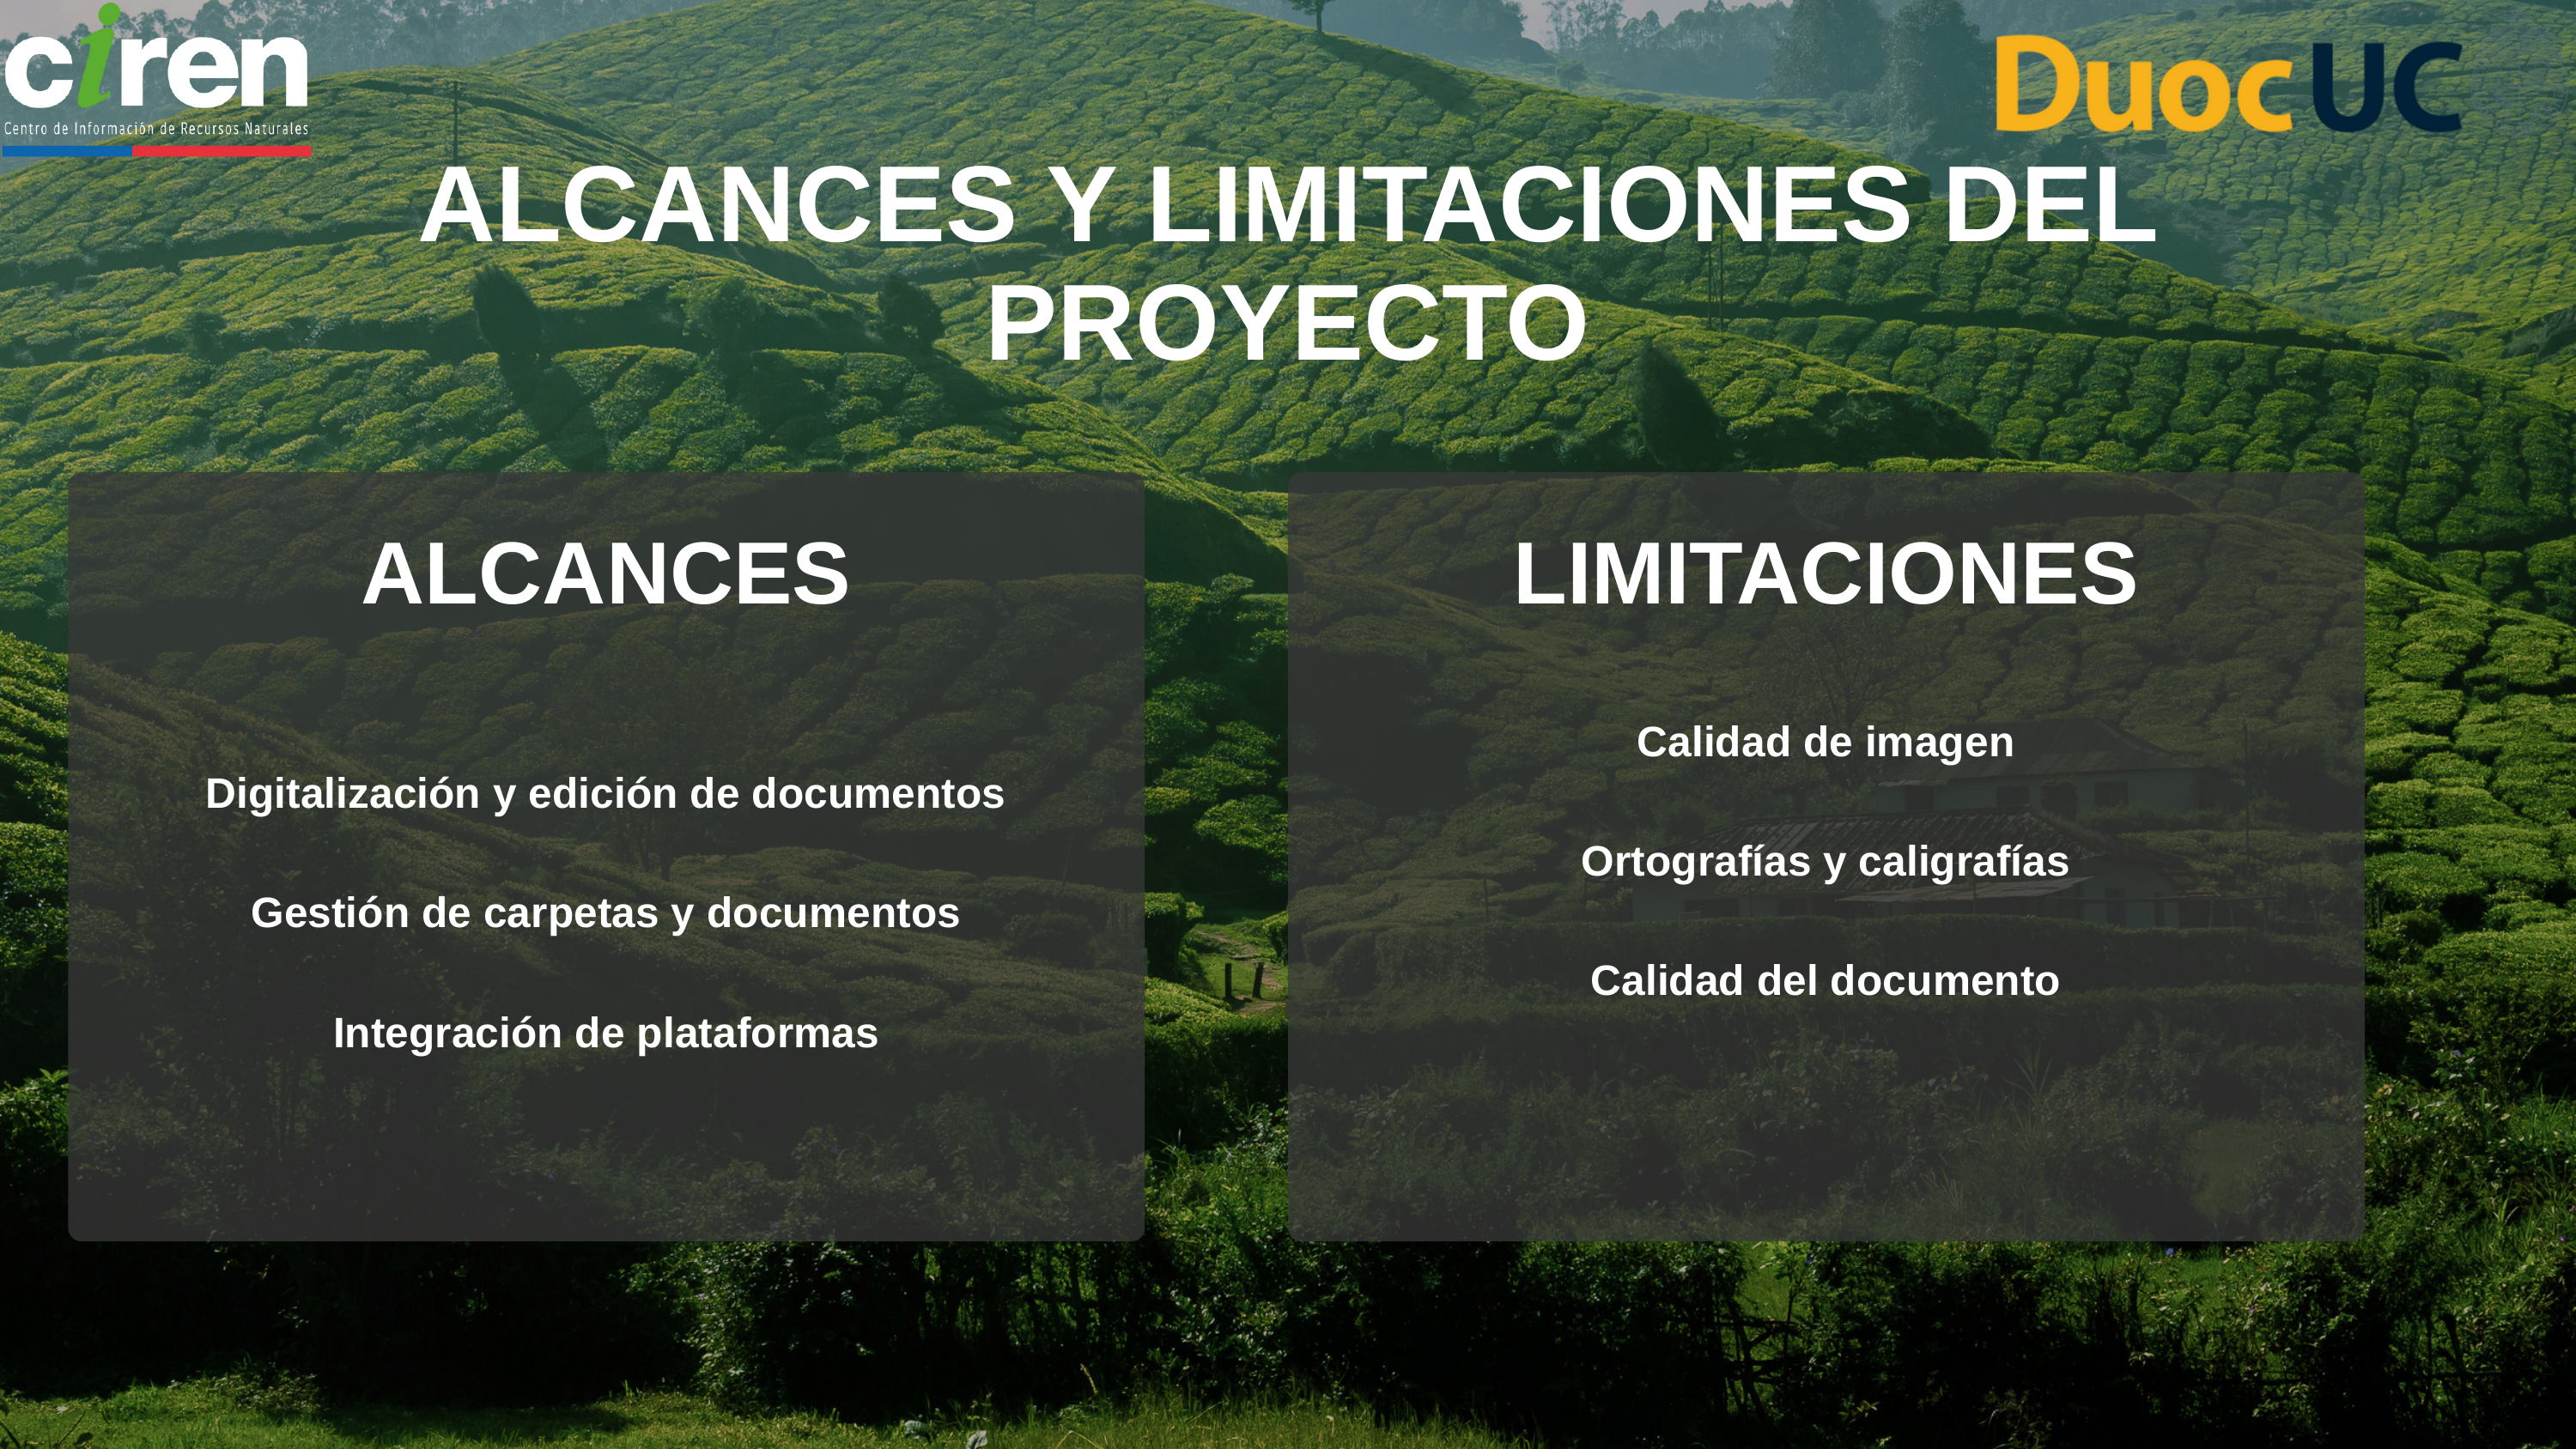

ALCANCES Y LIMITACIONES DEL PROYECTO

ALCANCES
LIMITACIONES
Calidad de imagen

Ortografías y caligrafías

Calidad del documento
Digitalización y edición de documentos

Gestión de carpetas y documentos

Integración de plataformas